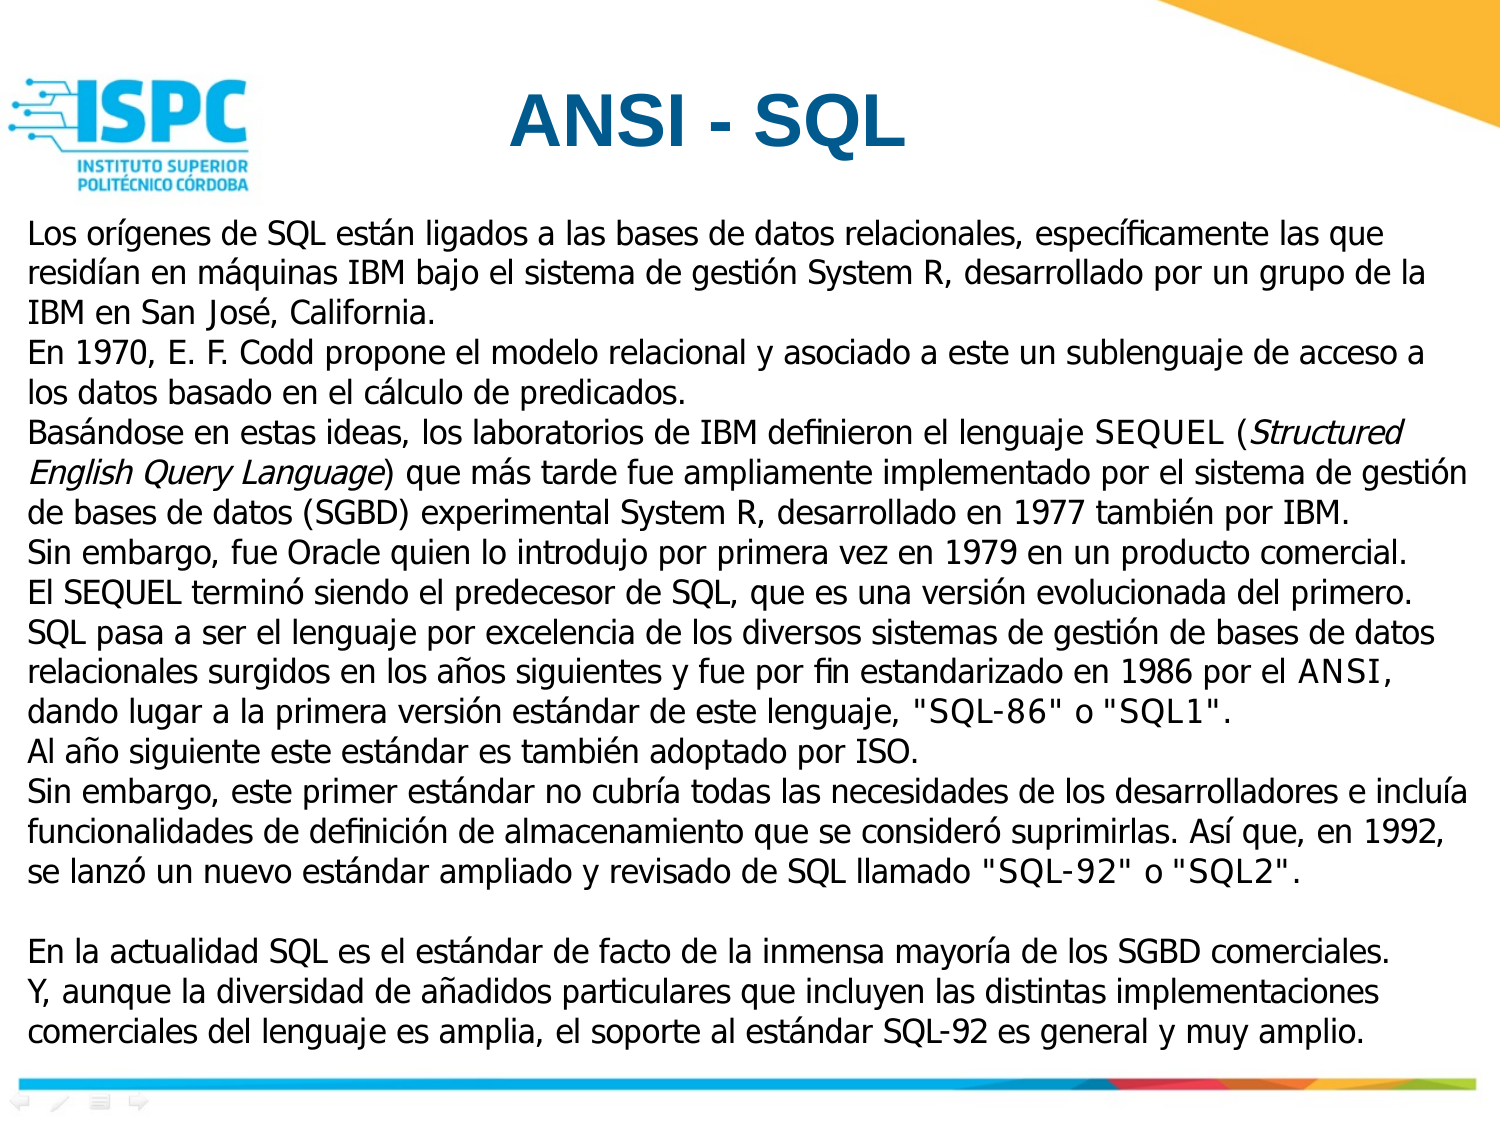

ANSI - SQL
Los orígenes de SQL están ligados a las bases de datos relacionales, específicamente las que residían en máquinas IBM bajo el sistema de gestión System R, desarrollado por un grupo de la IBM en San José, California.
En 1970, E. F. Codd propone el modelo relacional y asociado a este un sublenguaje de acceso a los datos basado en el cálculo de predicados.
Basándose en estas ideas, los laboratorios de IBM definieron el lenguaje SEQUEL (Structured English Query Language) que más tarde fue ampliamente implementado por el sistema de gestión de bases de datos (SGBD) experimental System R, desarrollado en 1977 también por IBM.
Sin embargo, fue Oracle quien lo introdujo por primera vez en 1979 en un producto comercial.
El SEQUEL terminó siendo el predecesor de SQL, que es una versión evolucionada del primero. SQL pasa a ser el lenguaje por excelencia de los diversos sistemas de gestión de bases de datos relacionales surgidos en los años siguientes y fue por fin estandarizado en 1986 por el ANSI, dando lugar a la primera versión estándar de este lenguaje, "SQL-86" o "SQL1".
Al año siguiente este estándar es también adoptado por ISO.
Sin embargo, este primer estándar no cubría todas las necesidades de los desarrolladores e incluía funcionalidades de definición de almacenamiento que se consideró suprimirlas. Así que, en 1992, se lanzó un nuevo estándar ampliado y revisado de SQL llamado "SQL-92" o "SQL2".

En la actualidad SQL es el estándar de facto de la inmensa mayoría de los SGBD comerciales.
Y, aunque la diversidad de añadidos particulares que incluyen las distintas implementaciones comerciales del lenguaje es amplia, el soporte al estándar SQL-92 es general y muy amplio.